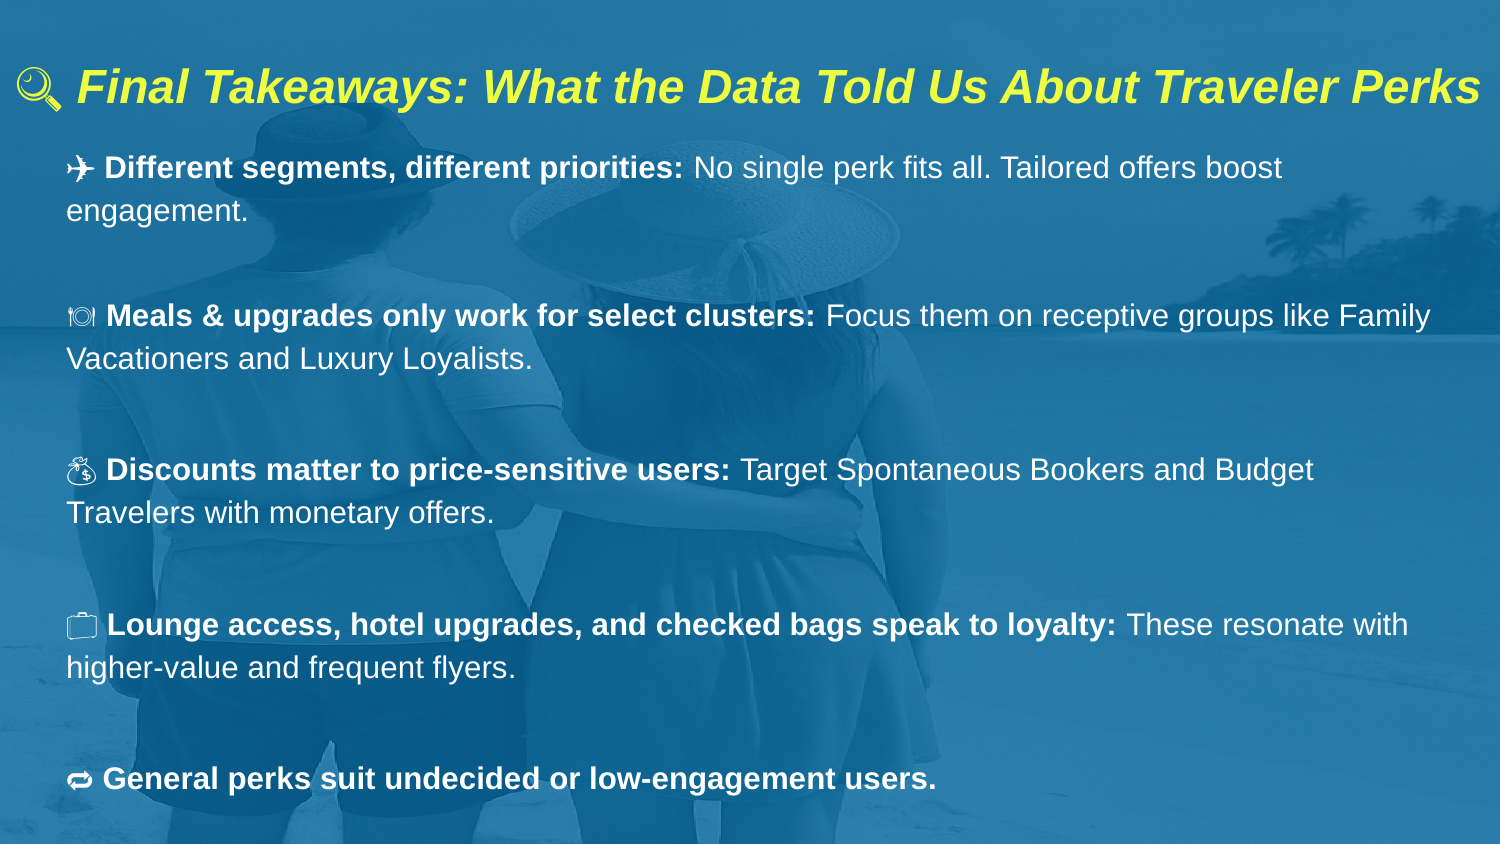

# 🔍 Final Takeaways: What the Data Told Us About Traveler Perks

✈️ Different segments, different priorities: No single perk fits all. Tailored offers boost engagement.
🍽️ Meals & upgrades only work for select clusters: Focus them on receptive groups like Family Vacationers and Luxury Loyalists.
💰 Discounts matter to price-sensitive users: Target Spontaneous Bookers and Budget Travelers with monetary offers.
💼 Lounge access, hotel upgrades, and checked bags speak to loyalty: These resonate with higher-value and frequent flyers.
🔁 General perks suit undecided or low-engagement users.